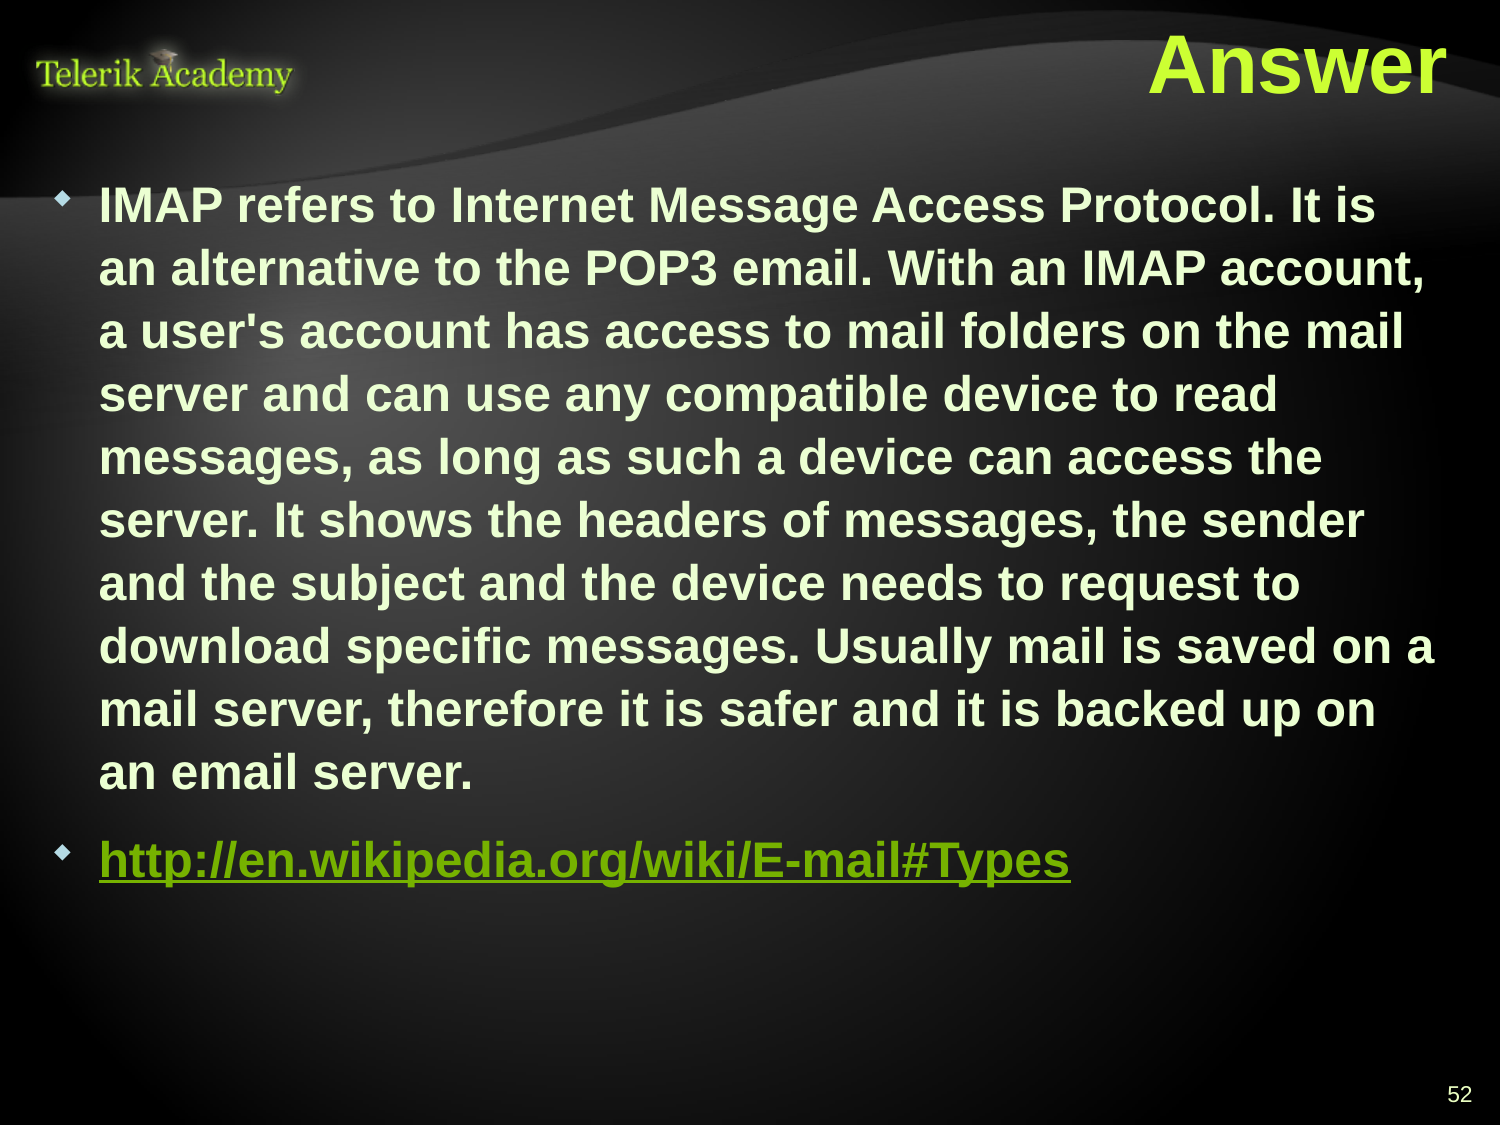

# Answer
IMAP refers to Internet Message Access Protocol. It is an alternative to the POP3 email. With an IMAP account, a user's account has access to mail folders on the mail server and can use any compatible device to read messages, as long as such a device can access the server. It shows the headers of messages, the sender and the subject and the device needs to request to download specific messages. Usually mail is saved on a mail server, therefore it is safer and it is backed up on an email server.
http://en.wikipedia.org/wiki/E-mail#Types

52